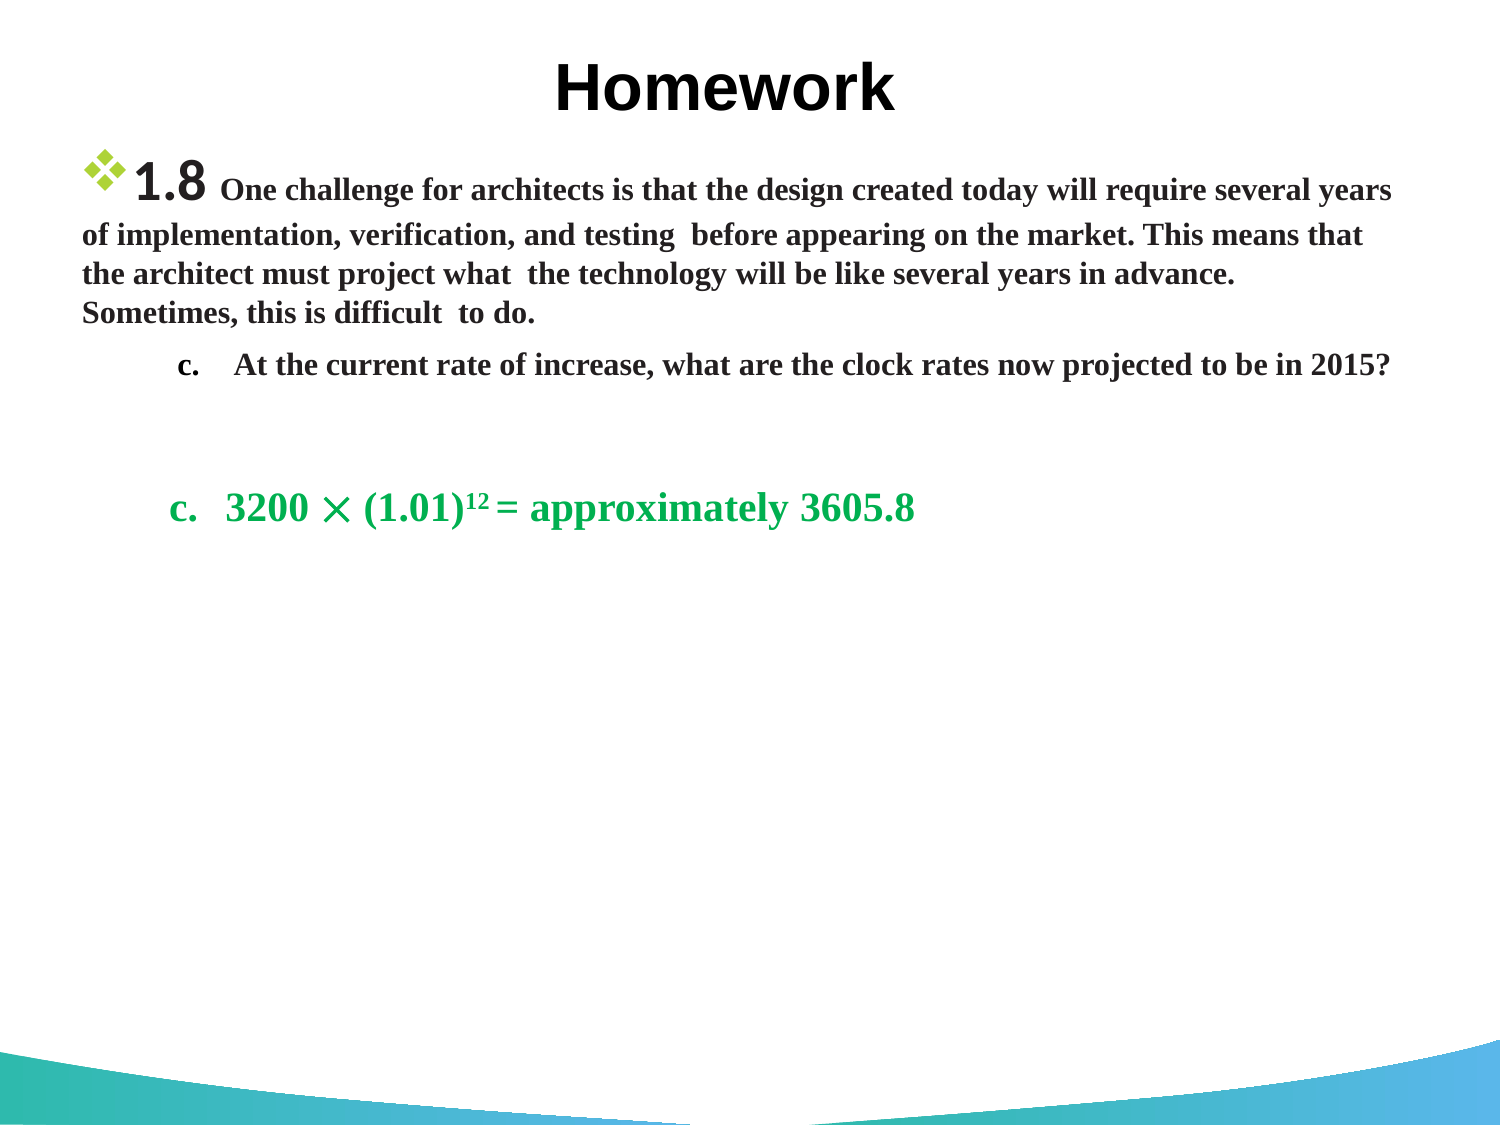

# Homework
1.8 One challenge for architects is that the design created today will require several years of implementation, verification, and testing  before appearing on the market. This means that the architect must project what  the technology will be like several years in advance. Sometimes, this is difficult  to do.
At the current rate of increase, what are the clock rates now projected to be in 2015?
3200 × (1.01)12 = approximately 3605.8